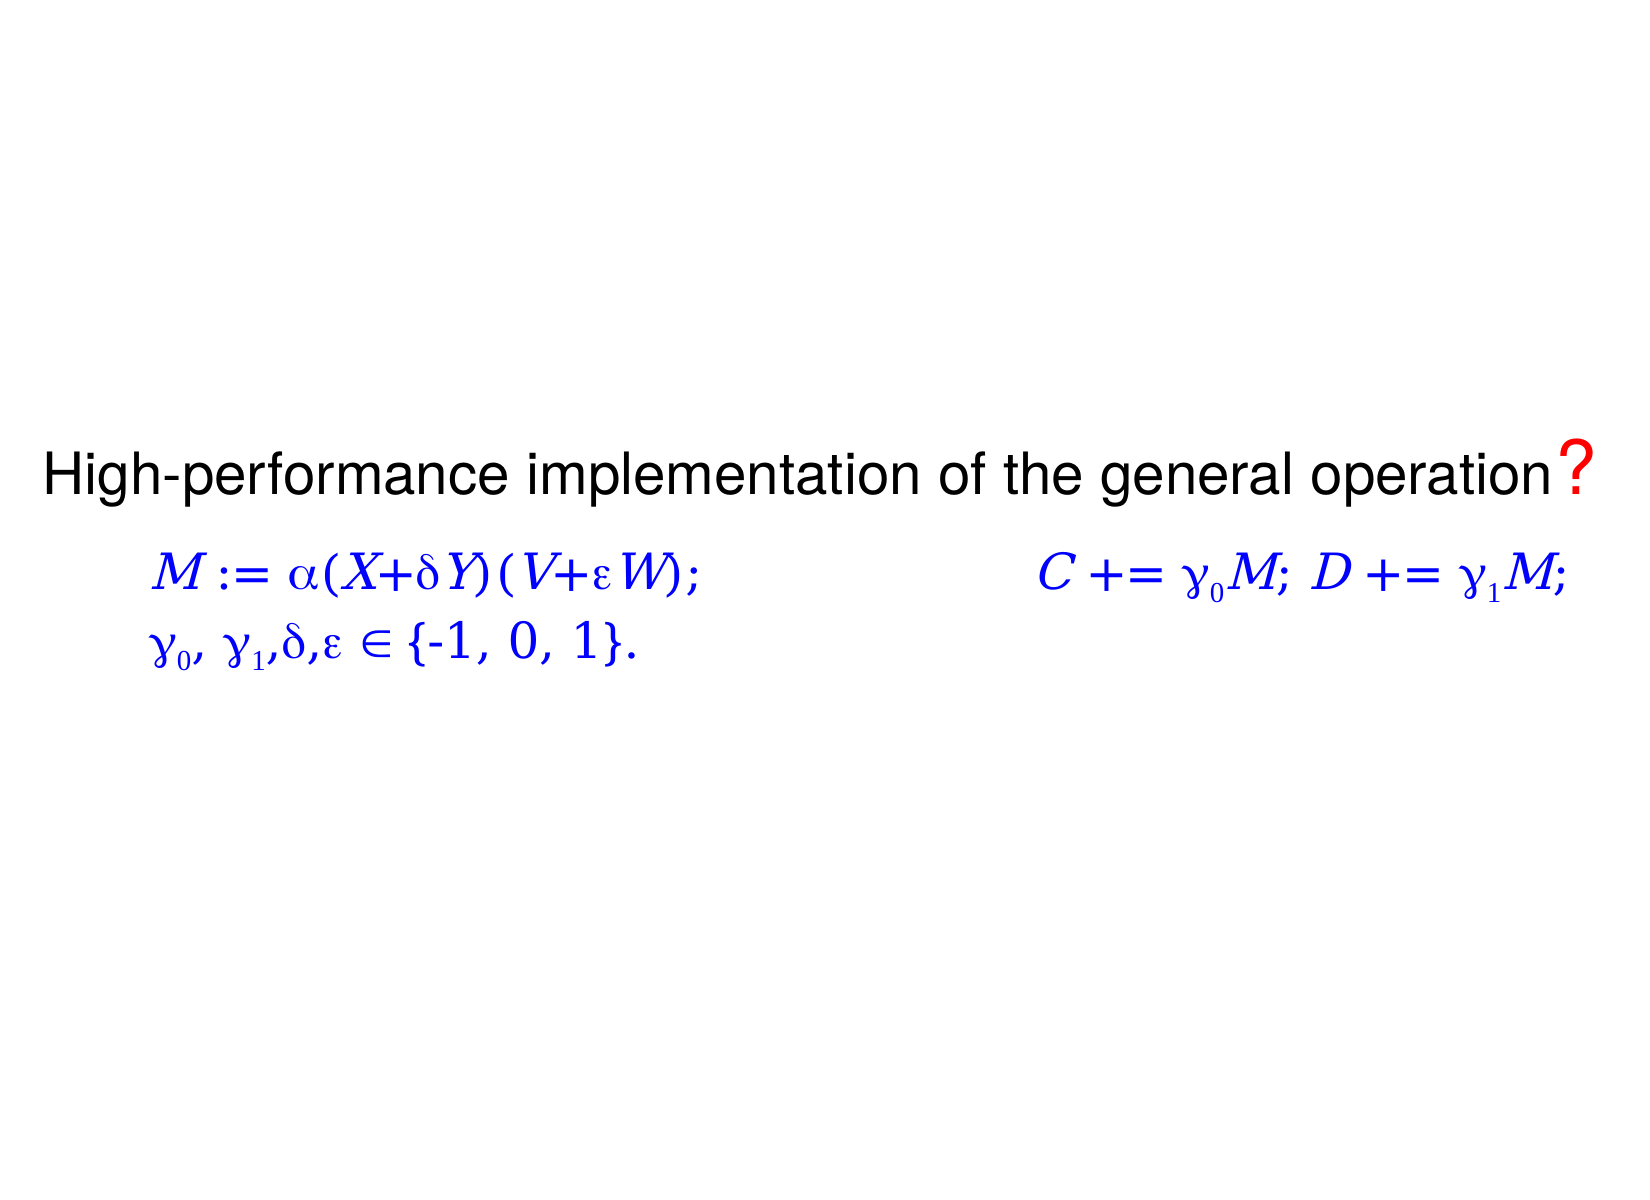

High-performance implementation of the general operation?
M := α(X+δY)(V+εW);                     C += γ0M; D += γ1M;
γ0, γ1,δ,ε ∈ {-1, 0, 1}.